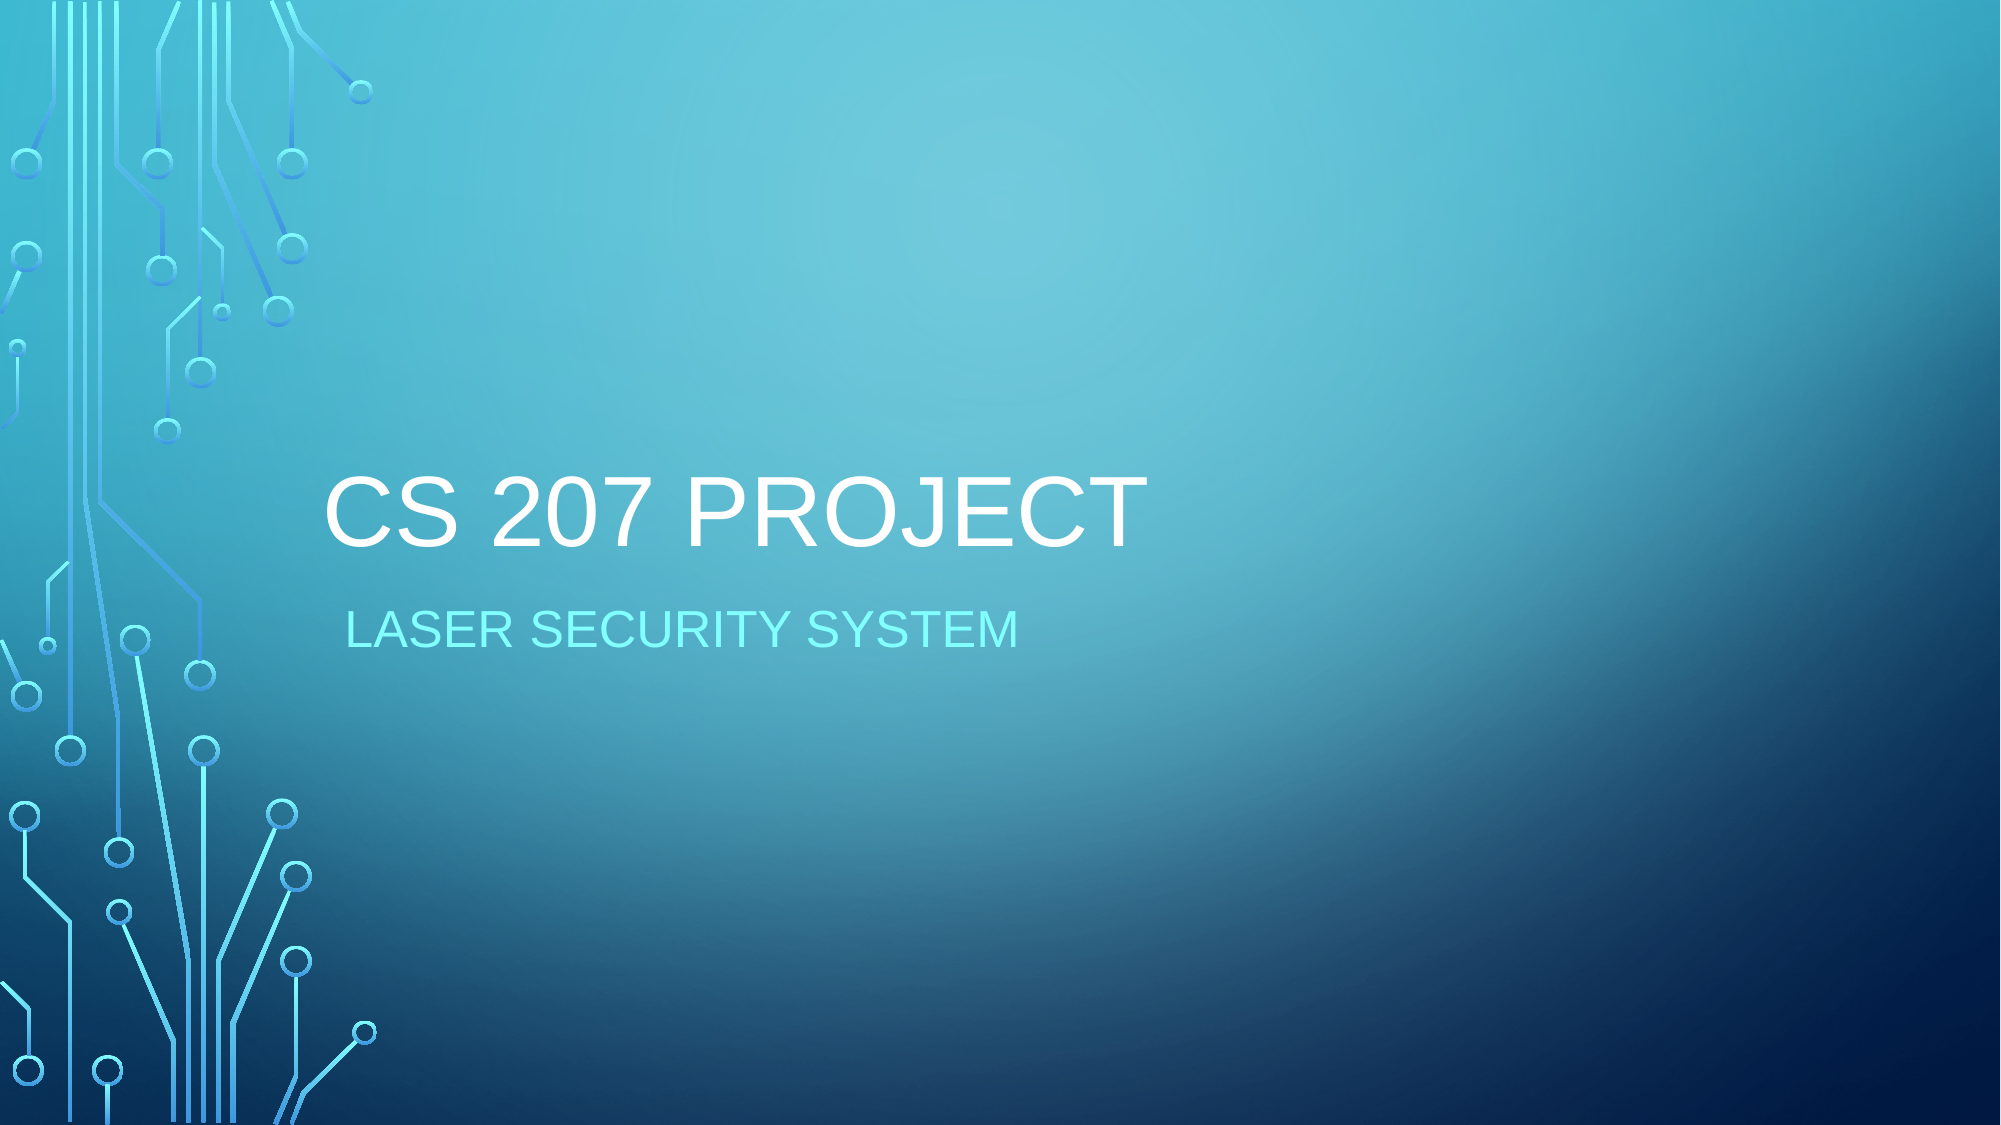

# Cs 207 Project
  LASER SECURITY SYSTEM